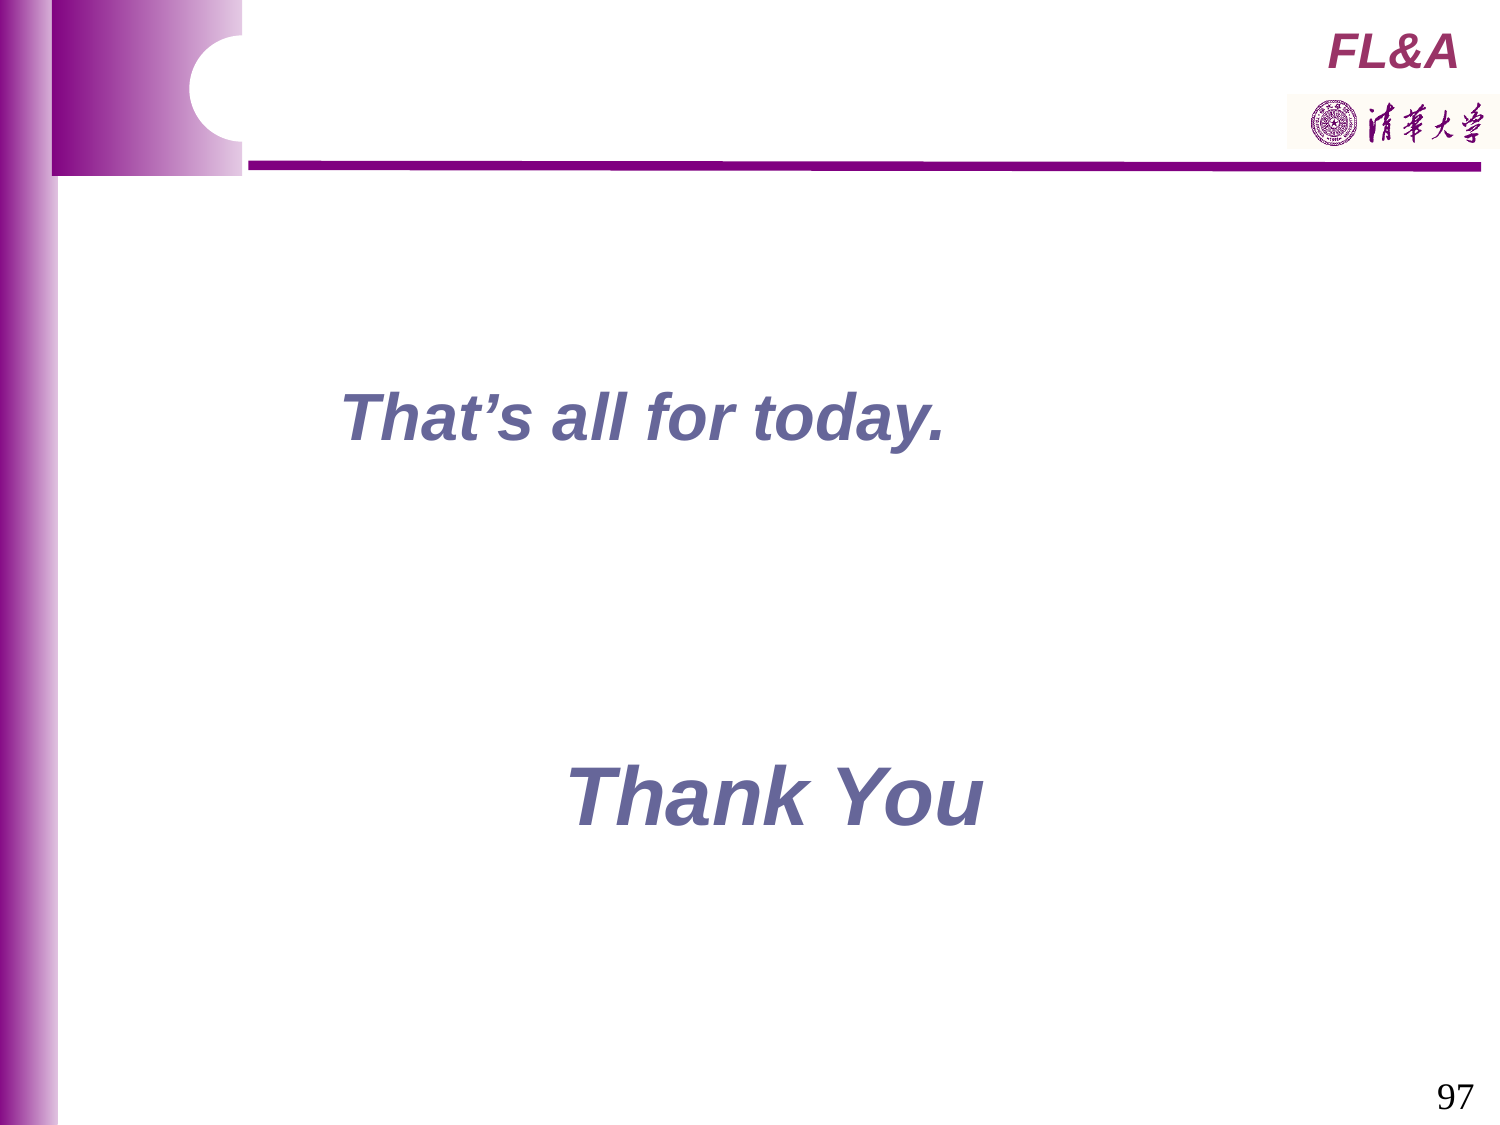

That’s all for today.
Thank You
97